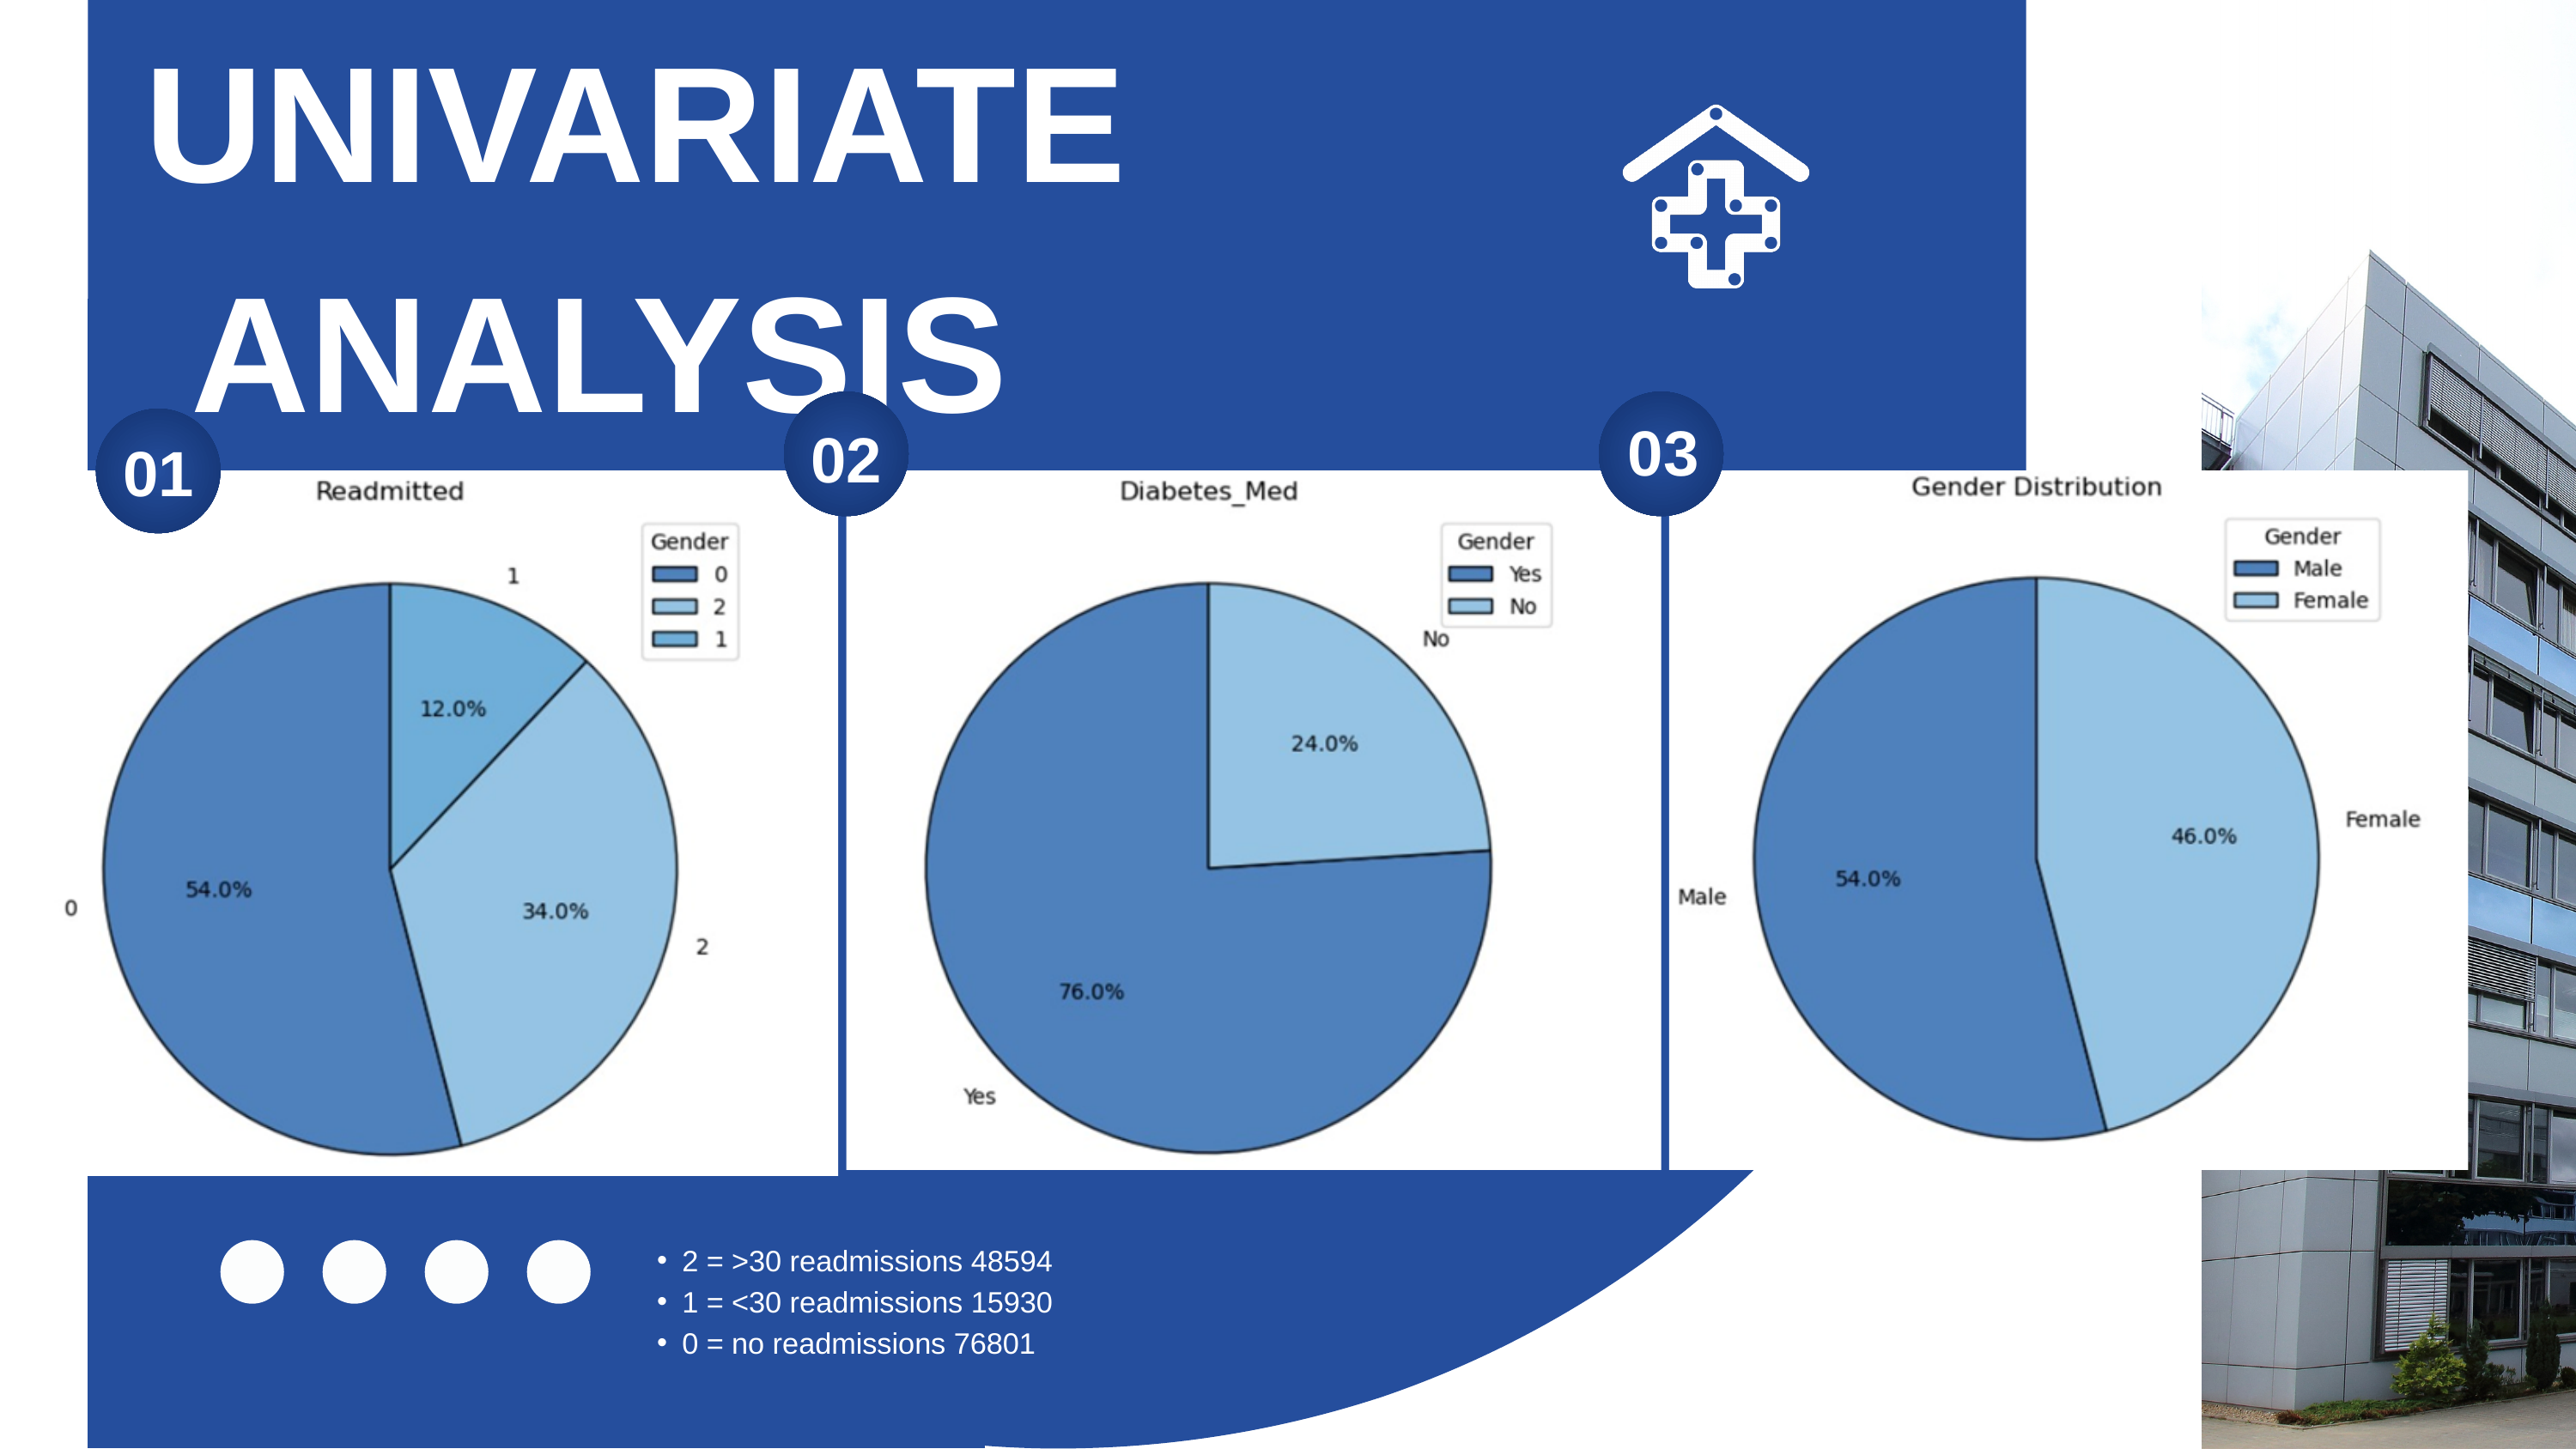

UNIVARIATE
 ANALYSIS

03
02

01

2 = >30 readmissions 48594
1 = <30 readmissions 15930
0 = no readmissions 76801